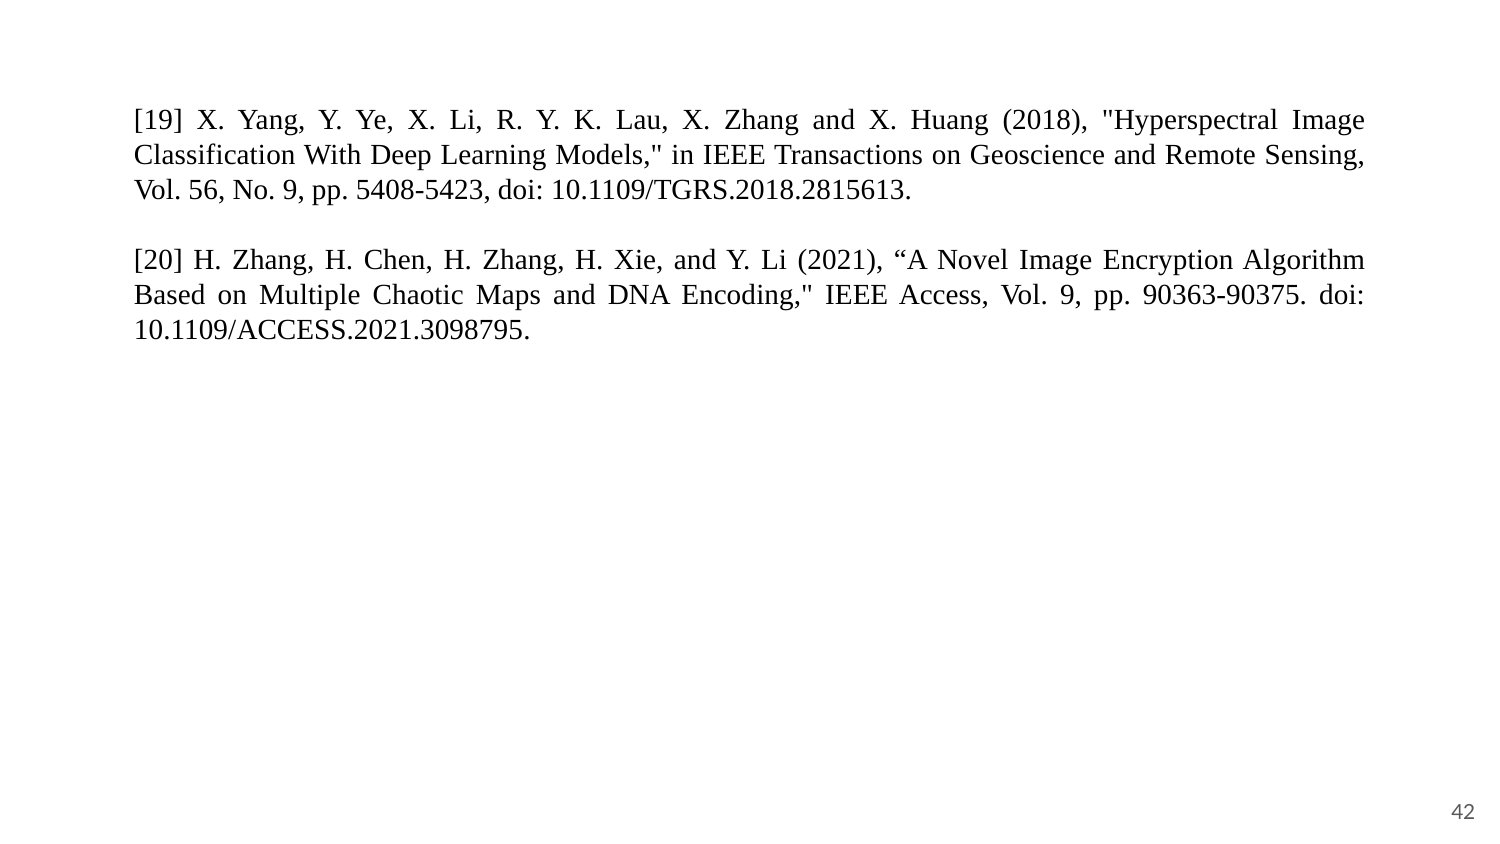

[19] X. Yang, Y. Ye, X. Li, R. Y. K. Lau, X. Zhang and X. Huang (2018), "Hyperspectral Image Classification With Deep Learning Models," in IEEE Transactions on Geoscience and Remote Sensing, Vol. 56, No. 9, pp. 5408-5423, doi: 10.1109/TGRS.2018.2815613.

[20] H. Zhang, H. Chen, H. Zhang, H. Xie, and Y. Li (2021), “A Novel Image Encryption Algorithm Based on Multiple Chaotic Maps and DNA Encoding," IEEE Access, Vol. 9, pp. 90363-90375. doi: 10.1109/ACCESS.2021.3098795.

42